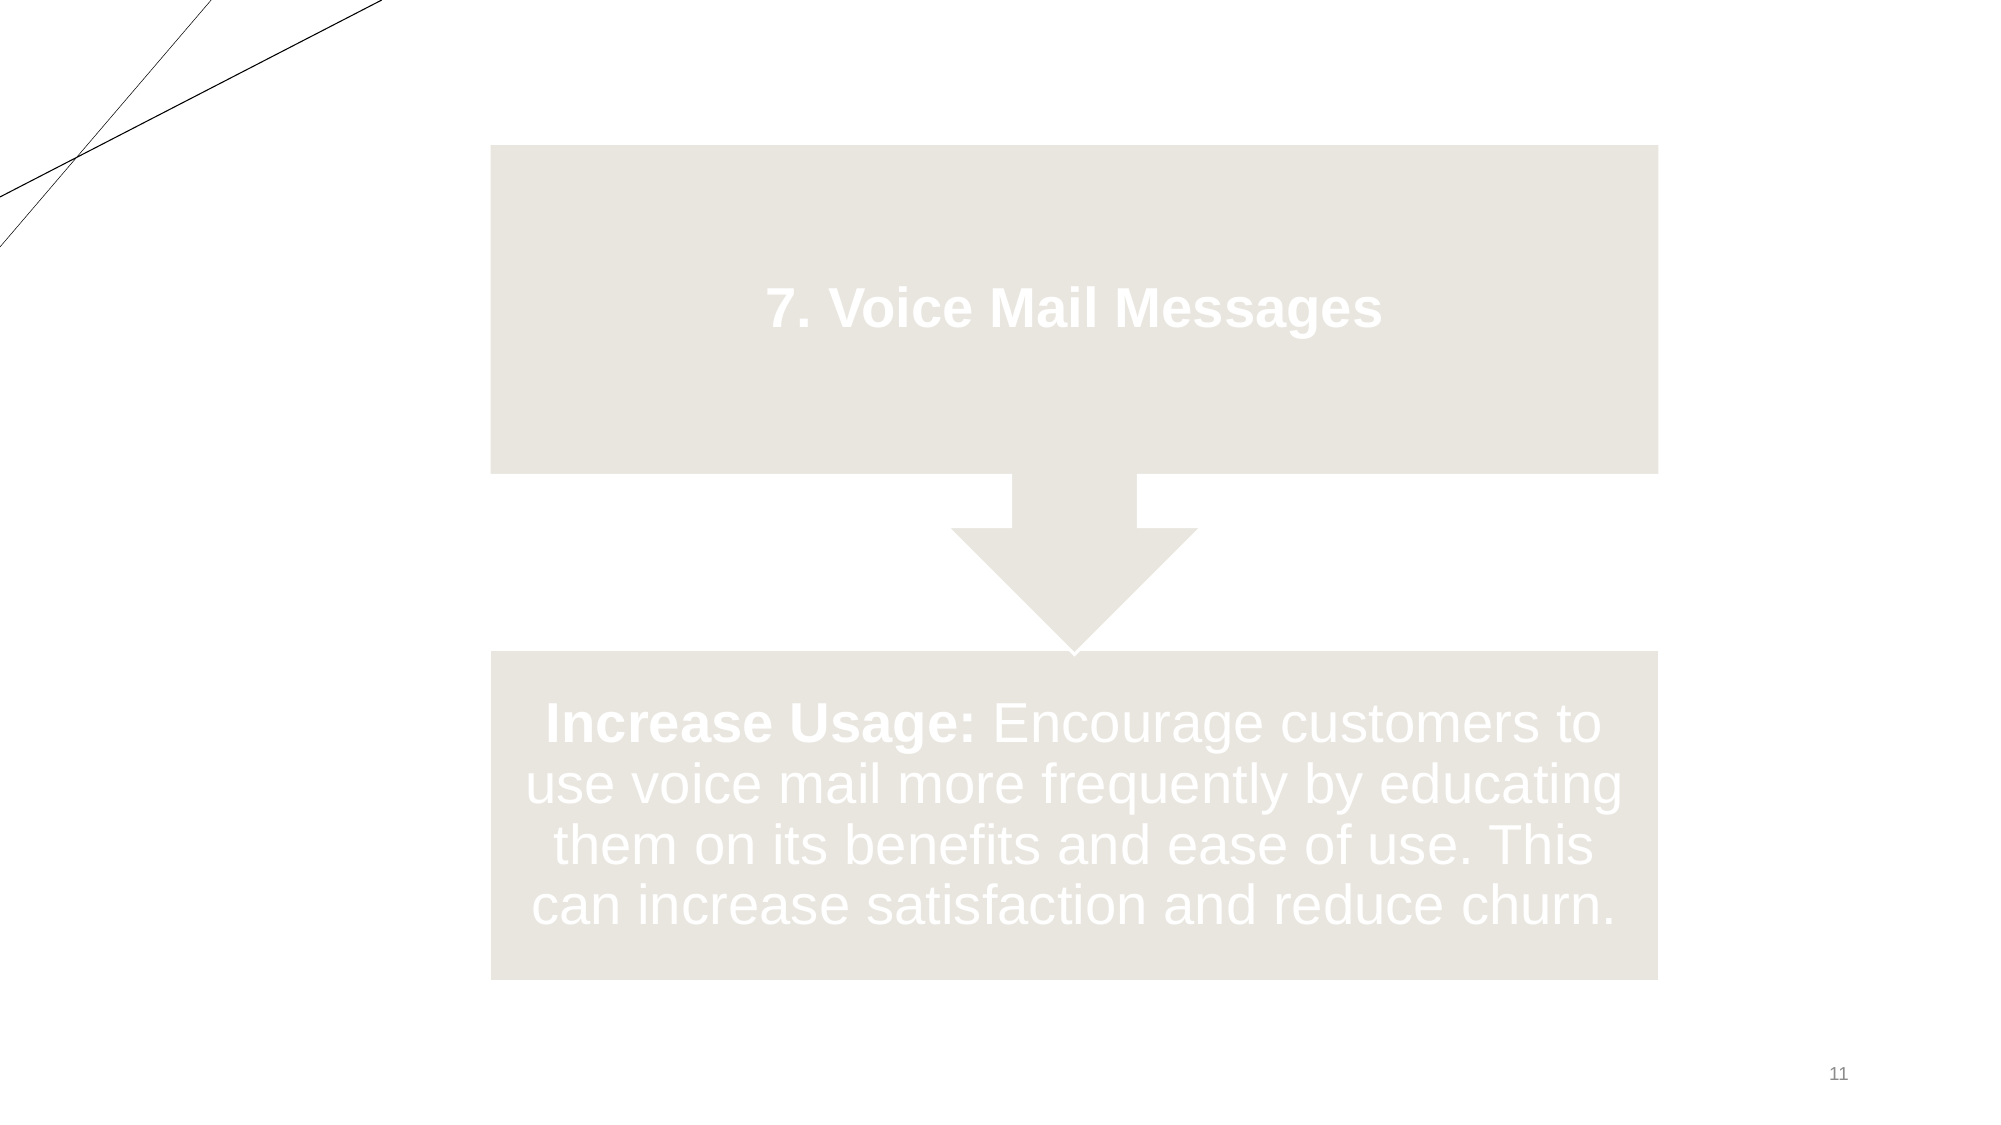

Increase Usage: Encourage customers to use voice mail more frequently by educating them on its benefits and ease of use. This can increase satisfaction and reduce churn.
7. Voice Mail Messages
11